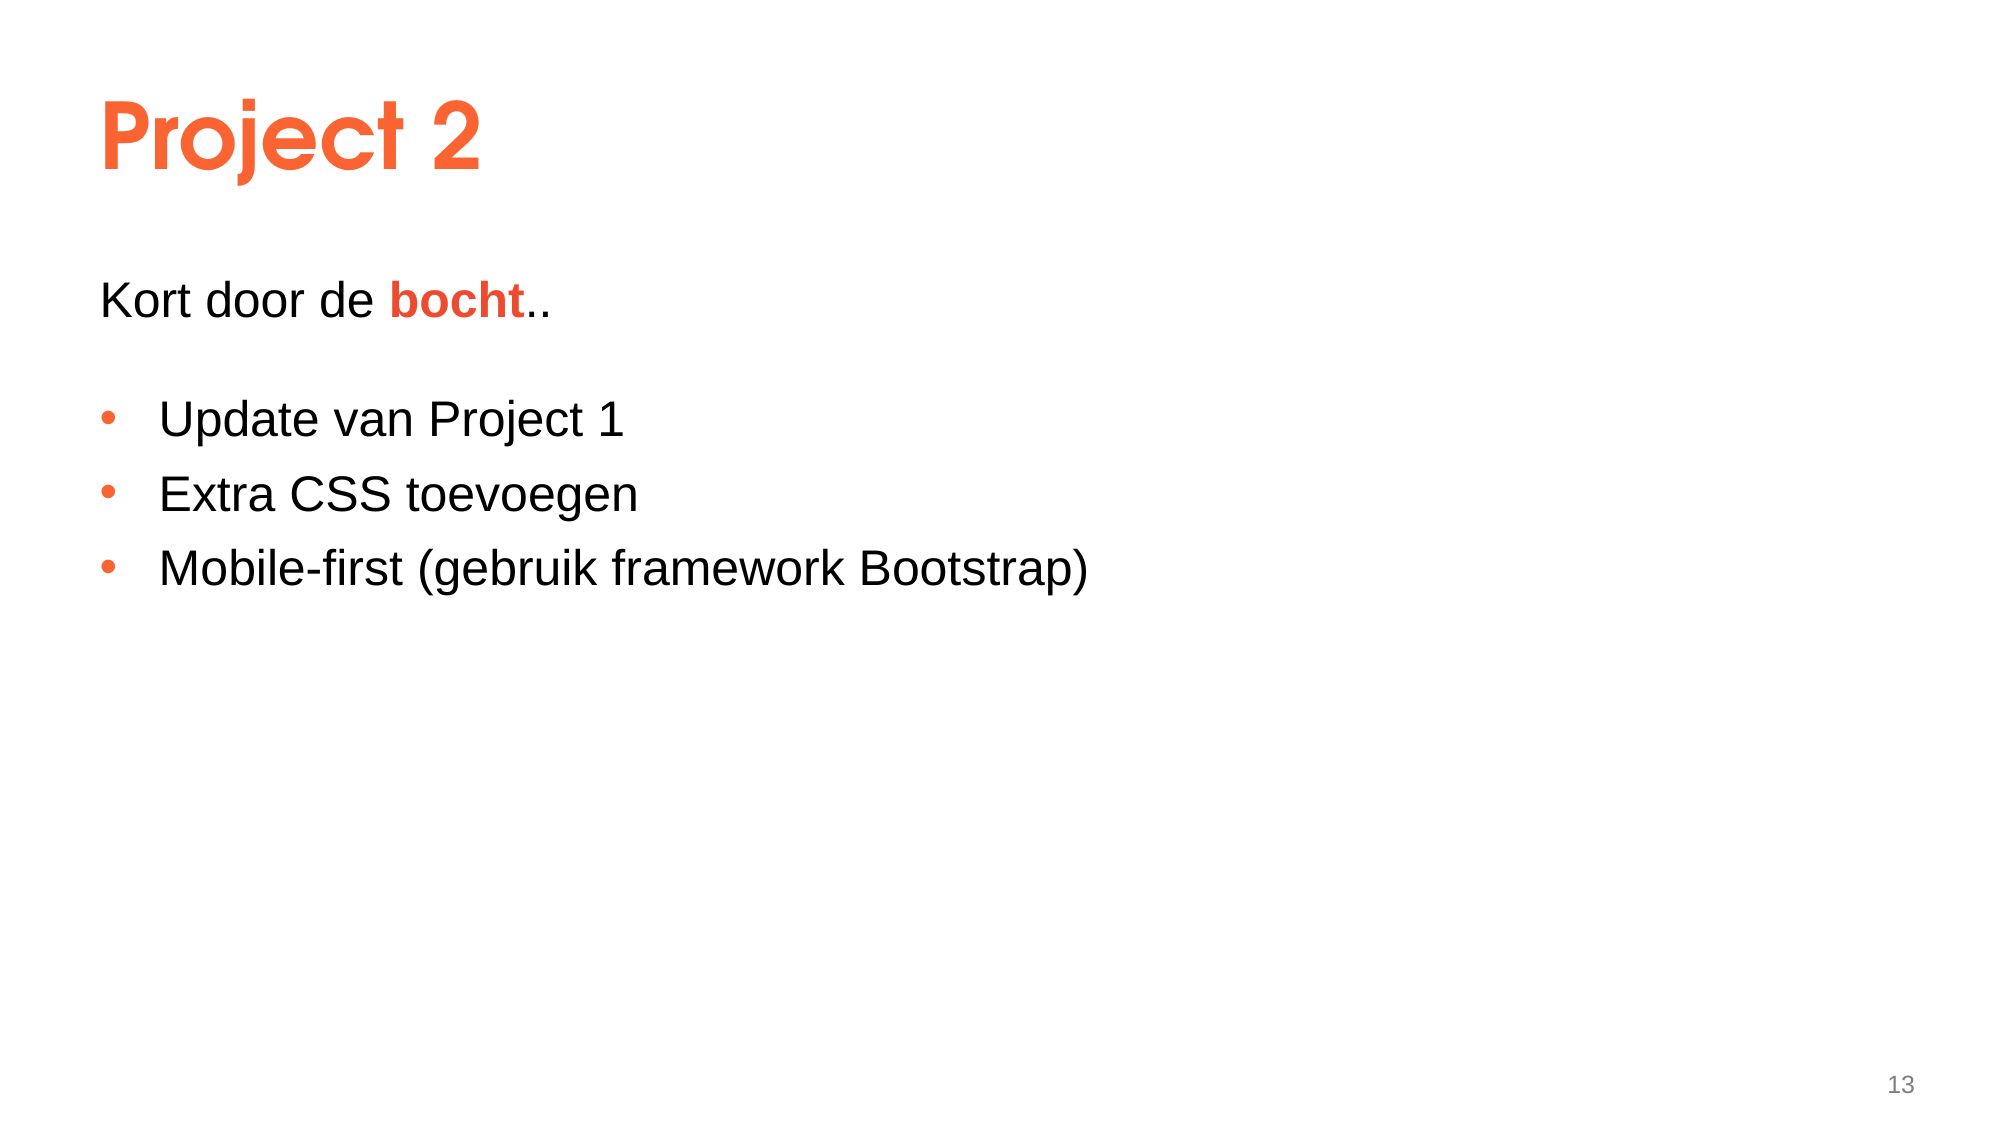

# Project 2
Kort door de bocht..

Update van Project 1
Extra CSS toevoegen
Mobile-first (gebruik framework Bootstrap)

13